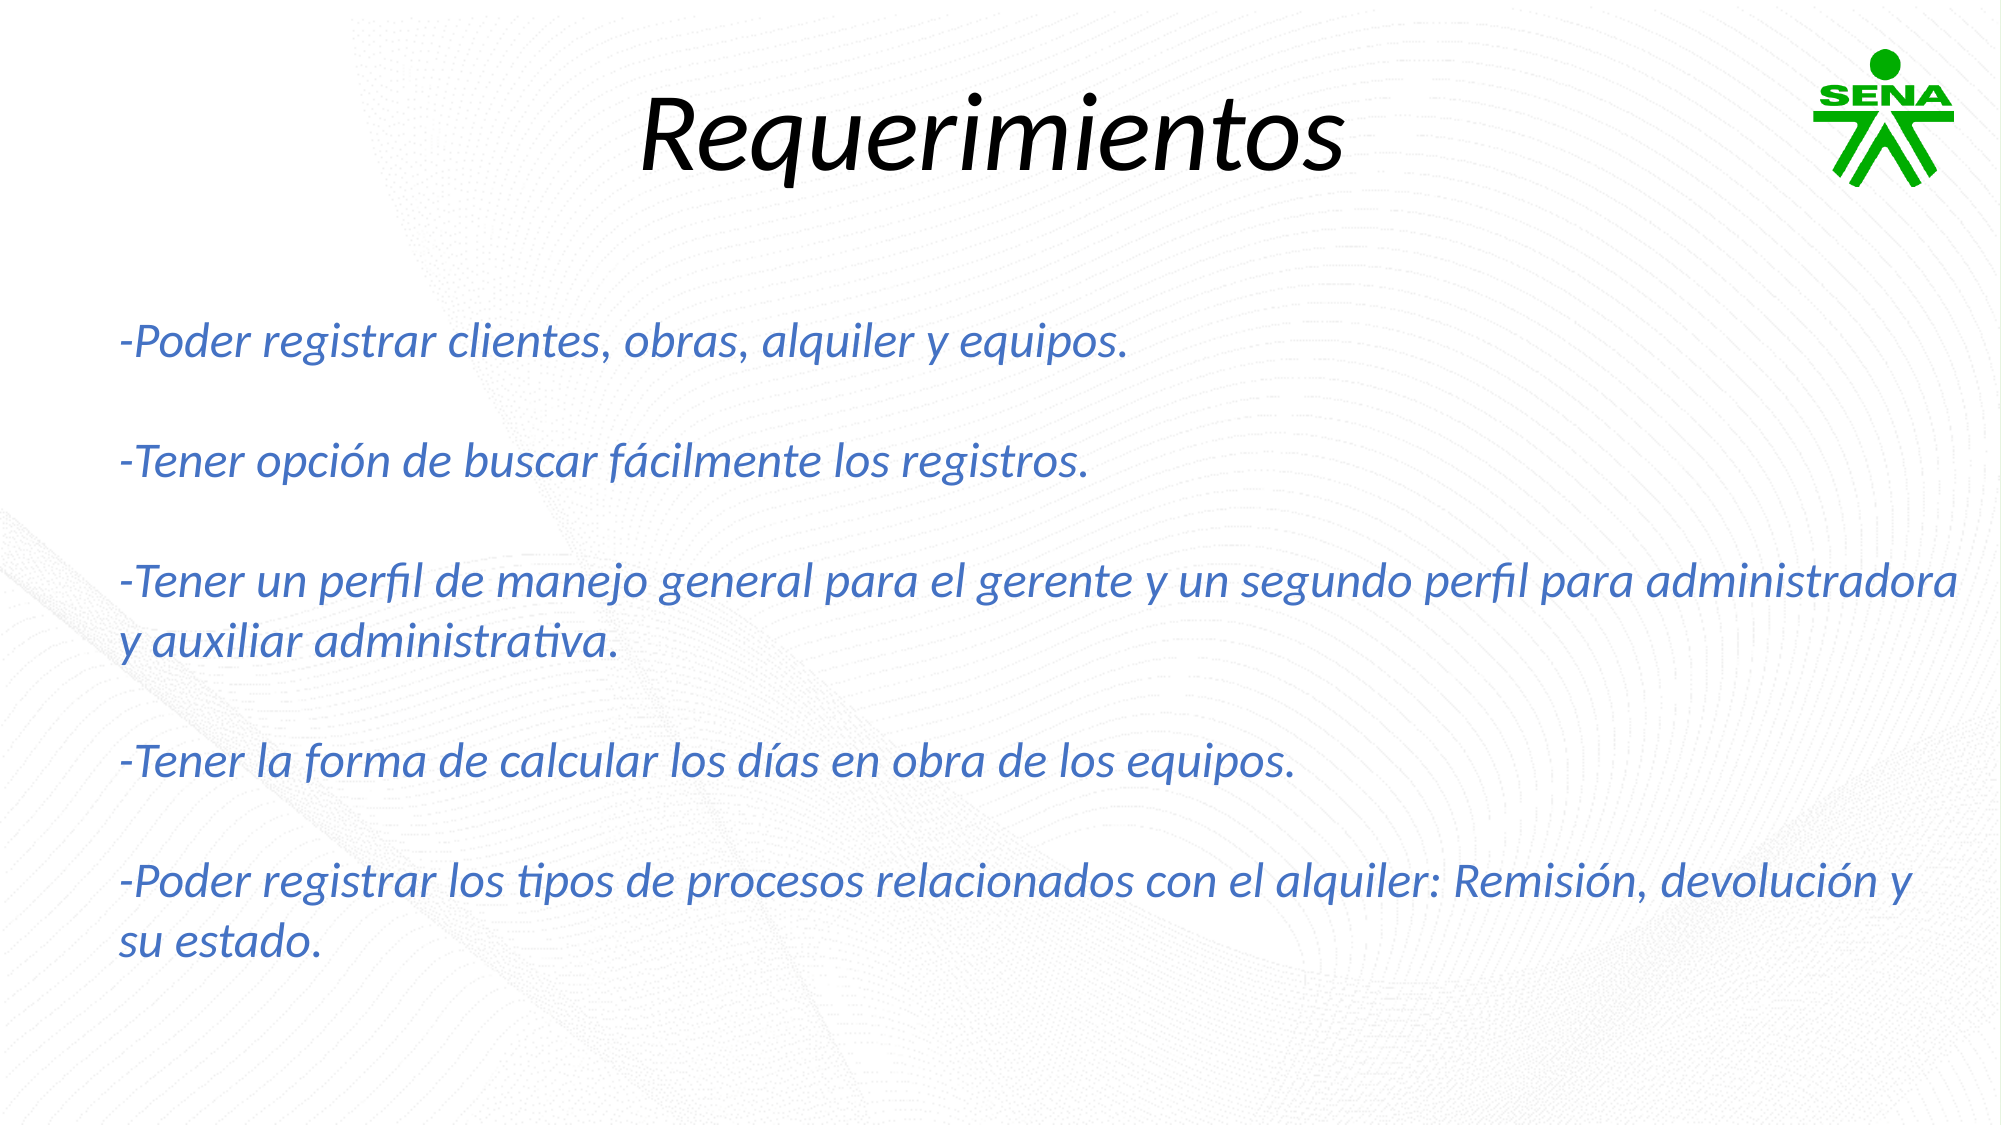

Requerimientos
-Poder registrar clientes, obras, alquiler y equipos.

-Tener opción de buscar fácilmente los registros.

-Tener un perfil de manejo general para el gerente y un segundo perfil para administradora y auxiliar administrativa.

-Tener la forma de calcular los días en obra de los equipos.

-Poder registrar los tipos de procesos relacionados con el alquiler: Remisión, devolución y su estado.